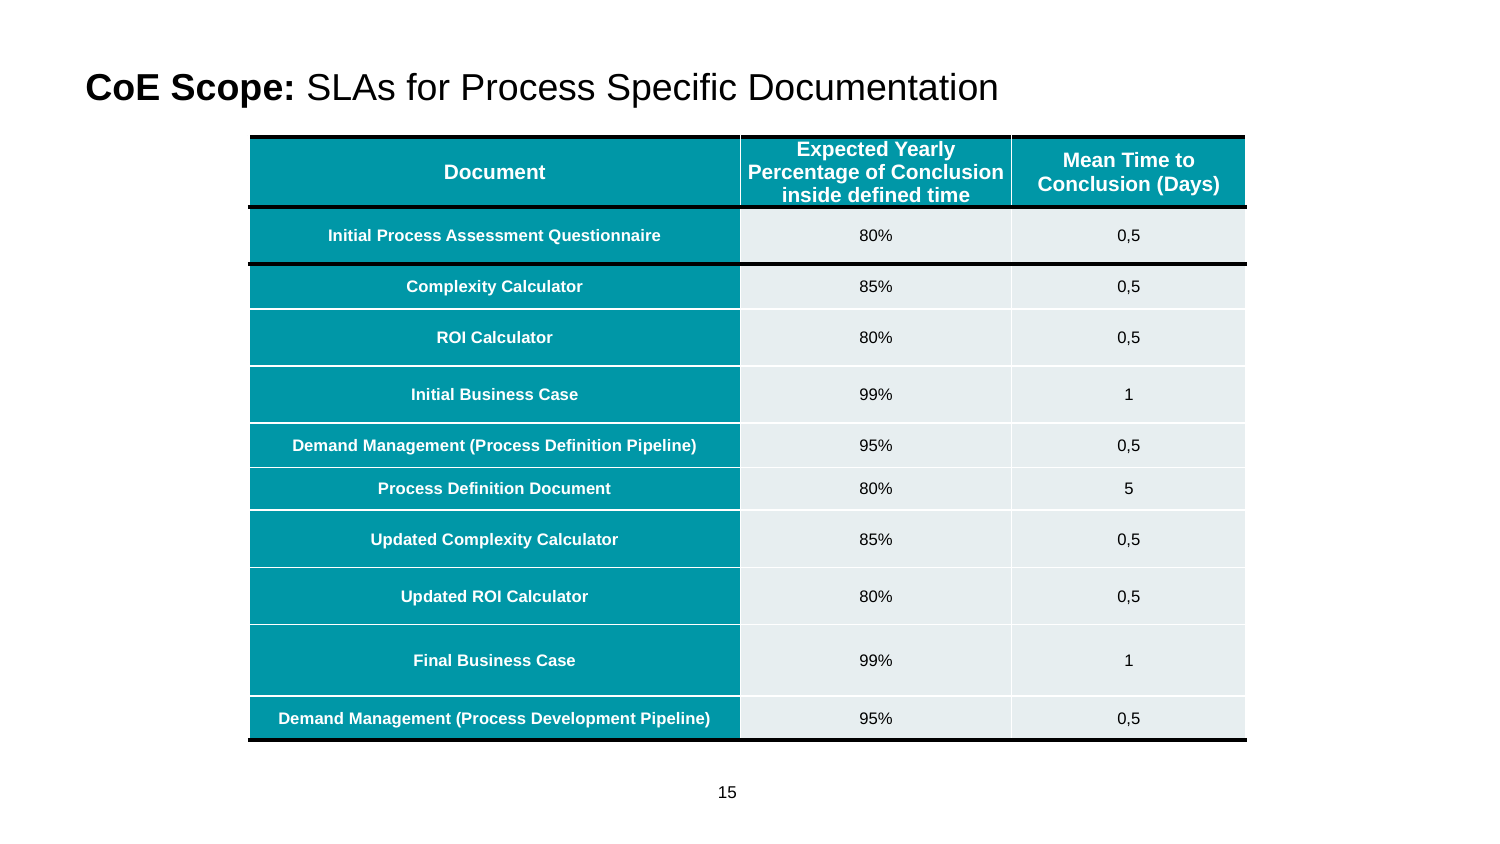

# CoE Scope: SLAs for Process Specific Documentation
| Document | Expected Yearly Percentage of Conclusion inside defined time | Mean Time to Conclusion (Days) |
| --- | --- | --- |
| Initial Process Assessment Questionnaire | 80% | 0,5 |
| Complexity Calculator | 85% | 0,5 |
| ROI Calculator | 80% | 0,5 |
| Initial Business Case | 99% | 1 |
| Demand Management (Process Definition Pipeline) | 95% | 0,5 |
| Process Definition Document | 80% | 5 |
| Updated Complexity Calculator | 85% | 0,5 |
| Updated ROI Calculator | 80% | 0,5 |
| Final Business Case | 99% | 1 |
| Demand Management (Process Development Pipeline) | 95% | 0,5 |